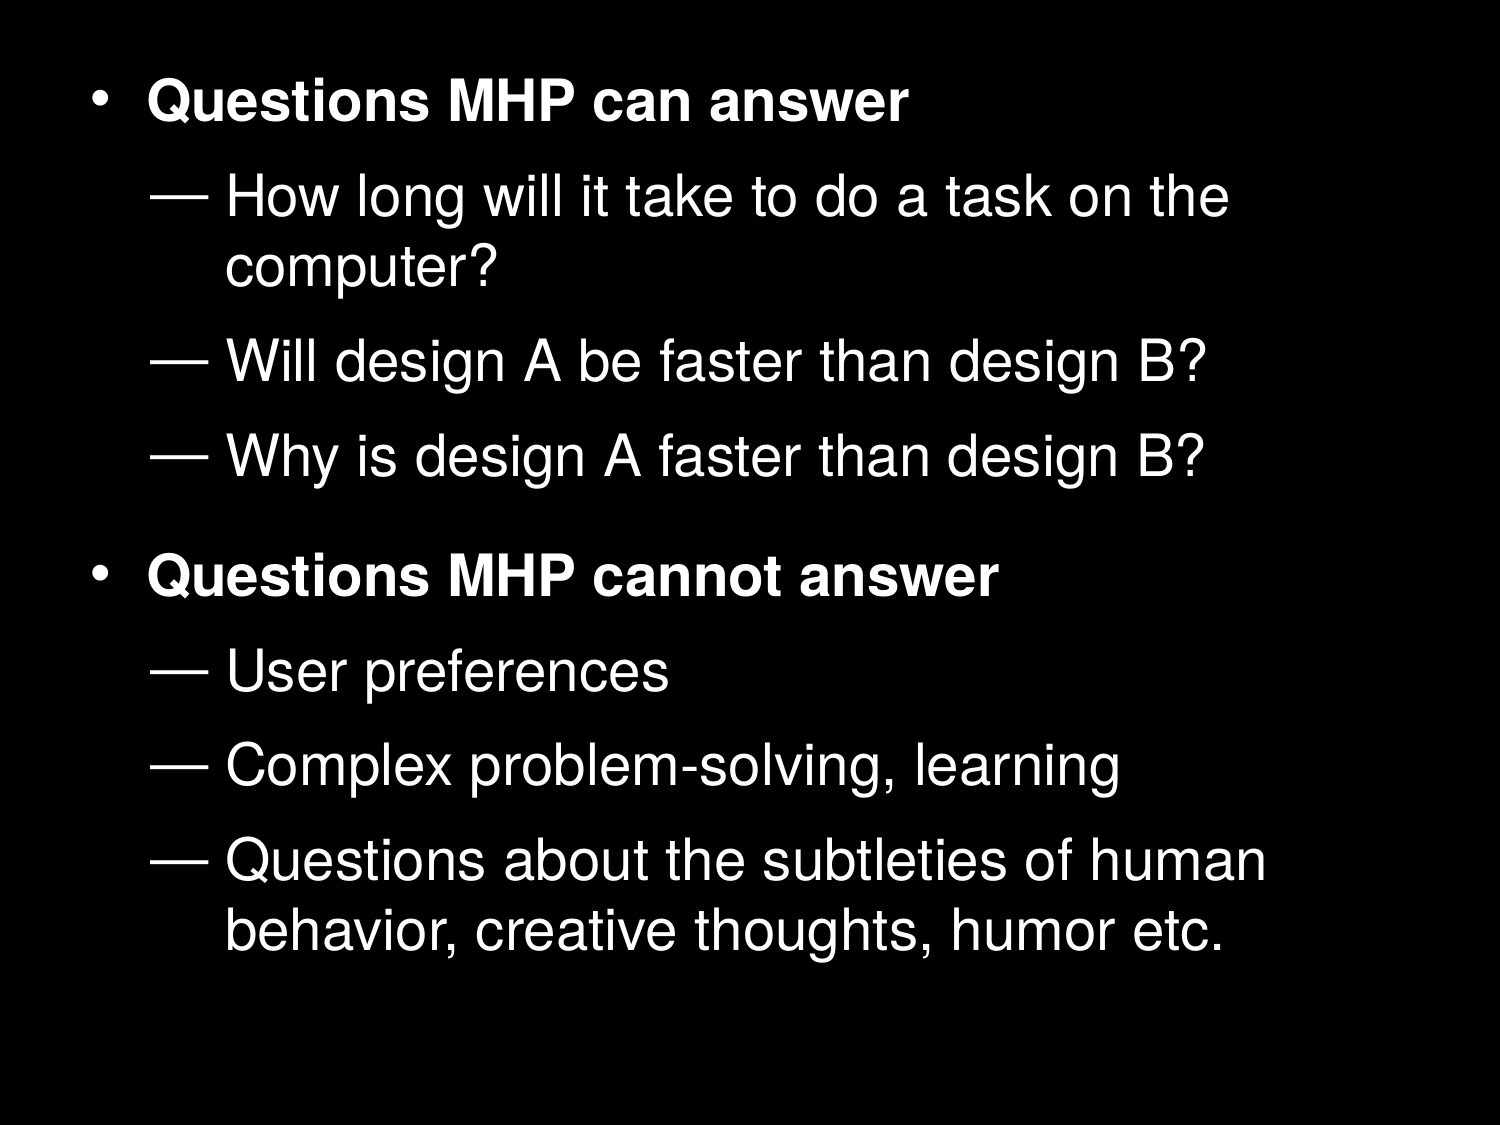

Questions MHP can answer
How long will it take to do a task on the computer?
Will design A be faster than design B?
Why is design A faster than design B?
Questions MHP cannot answer
User preferences
Complex problem-solving, learning
Questions about the subtleties of human behavior, creative thoughts, humor etc.